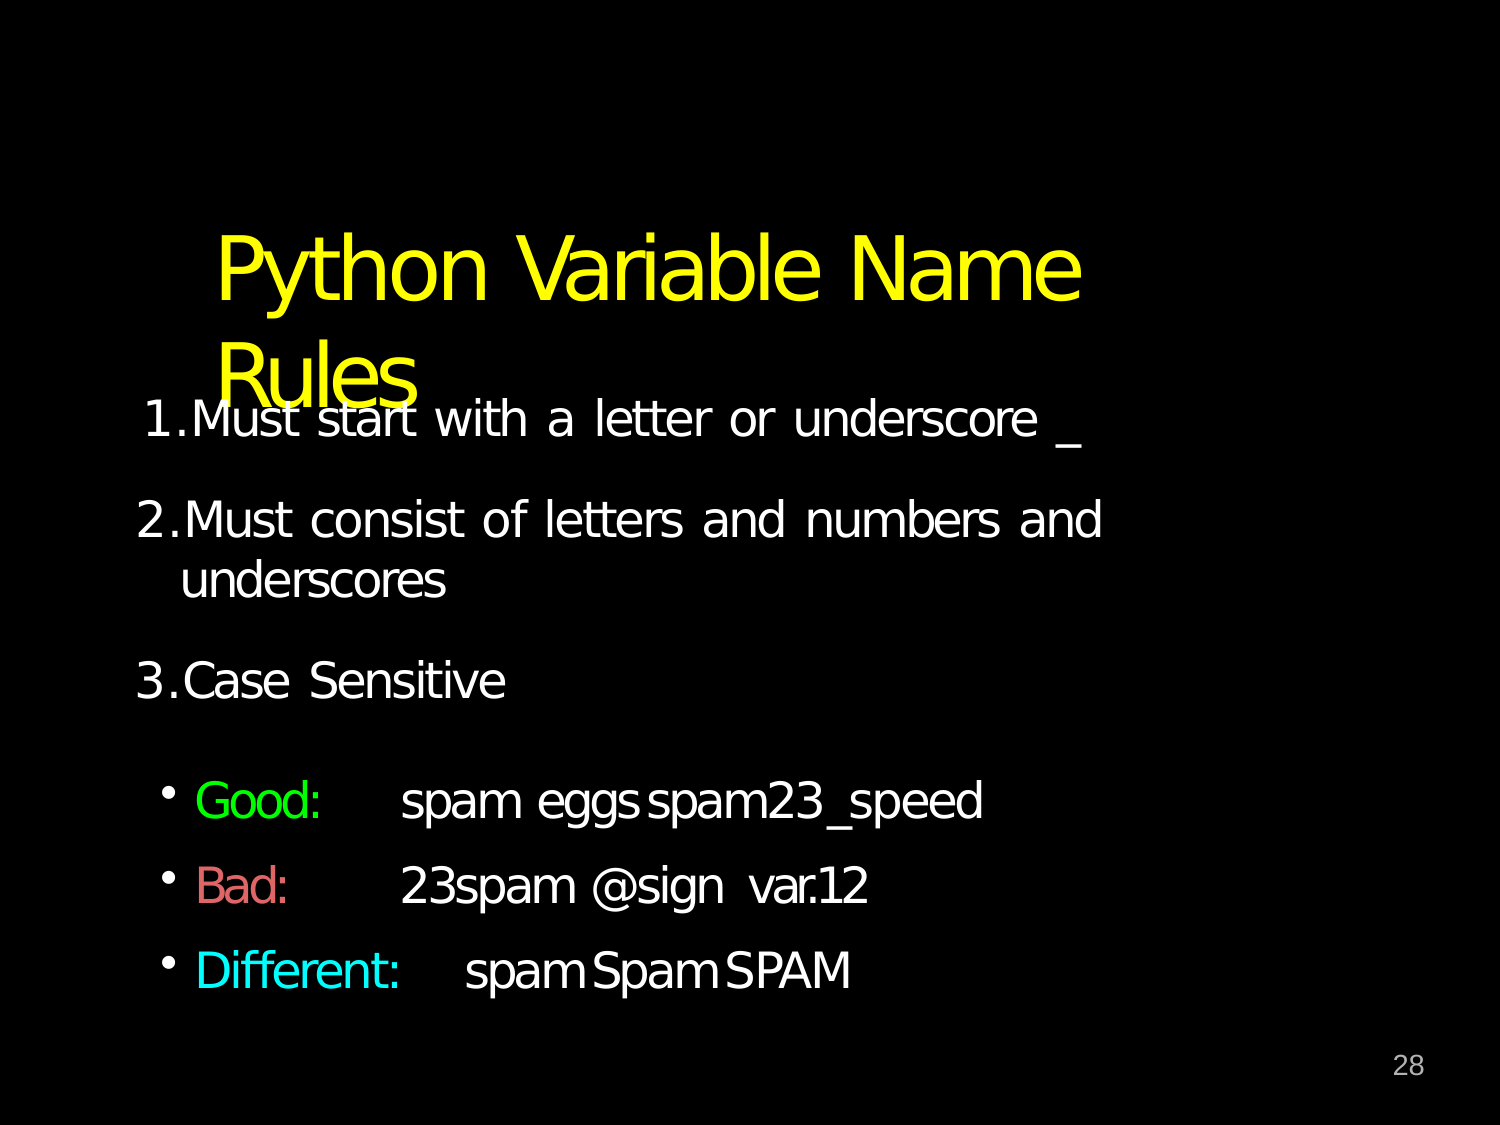

# Python Variable Name Rules
Must start with a letter or underscore _
Must consist of letters and numbers and underscores
Case Sensitive

Good:	spam	eggs	spam23	_speed
Bad:	23spam	@sign var.12
Different:	spam	Spam	SPAM
28